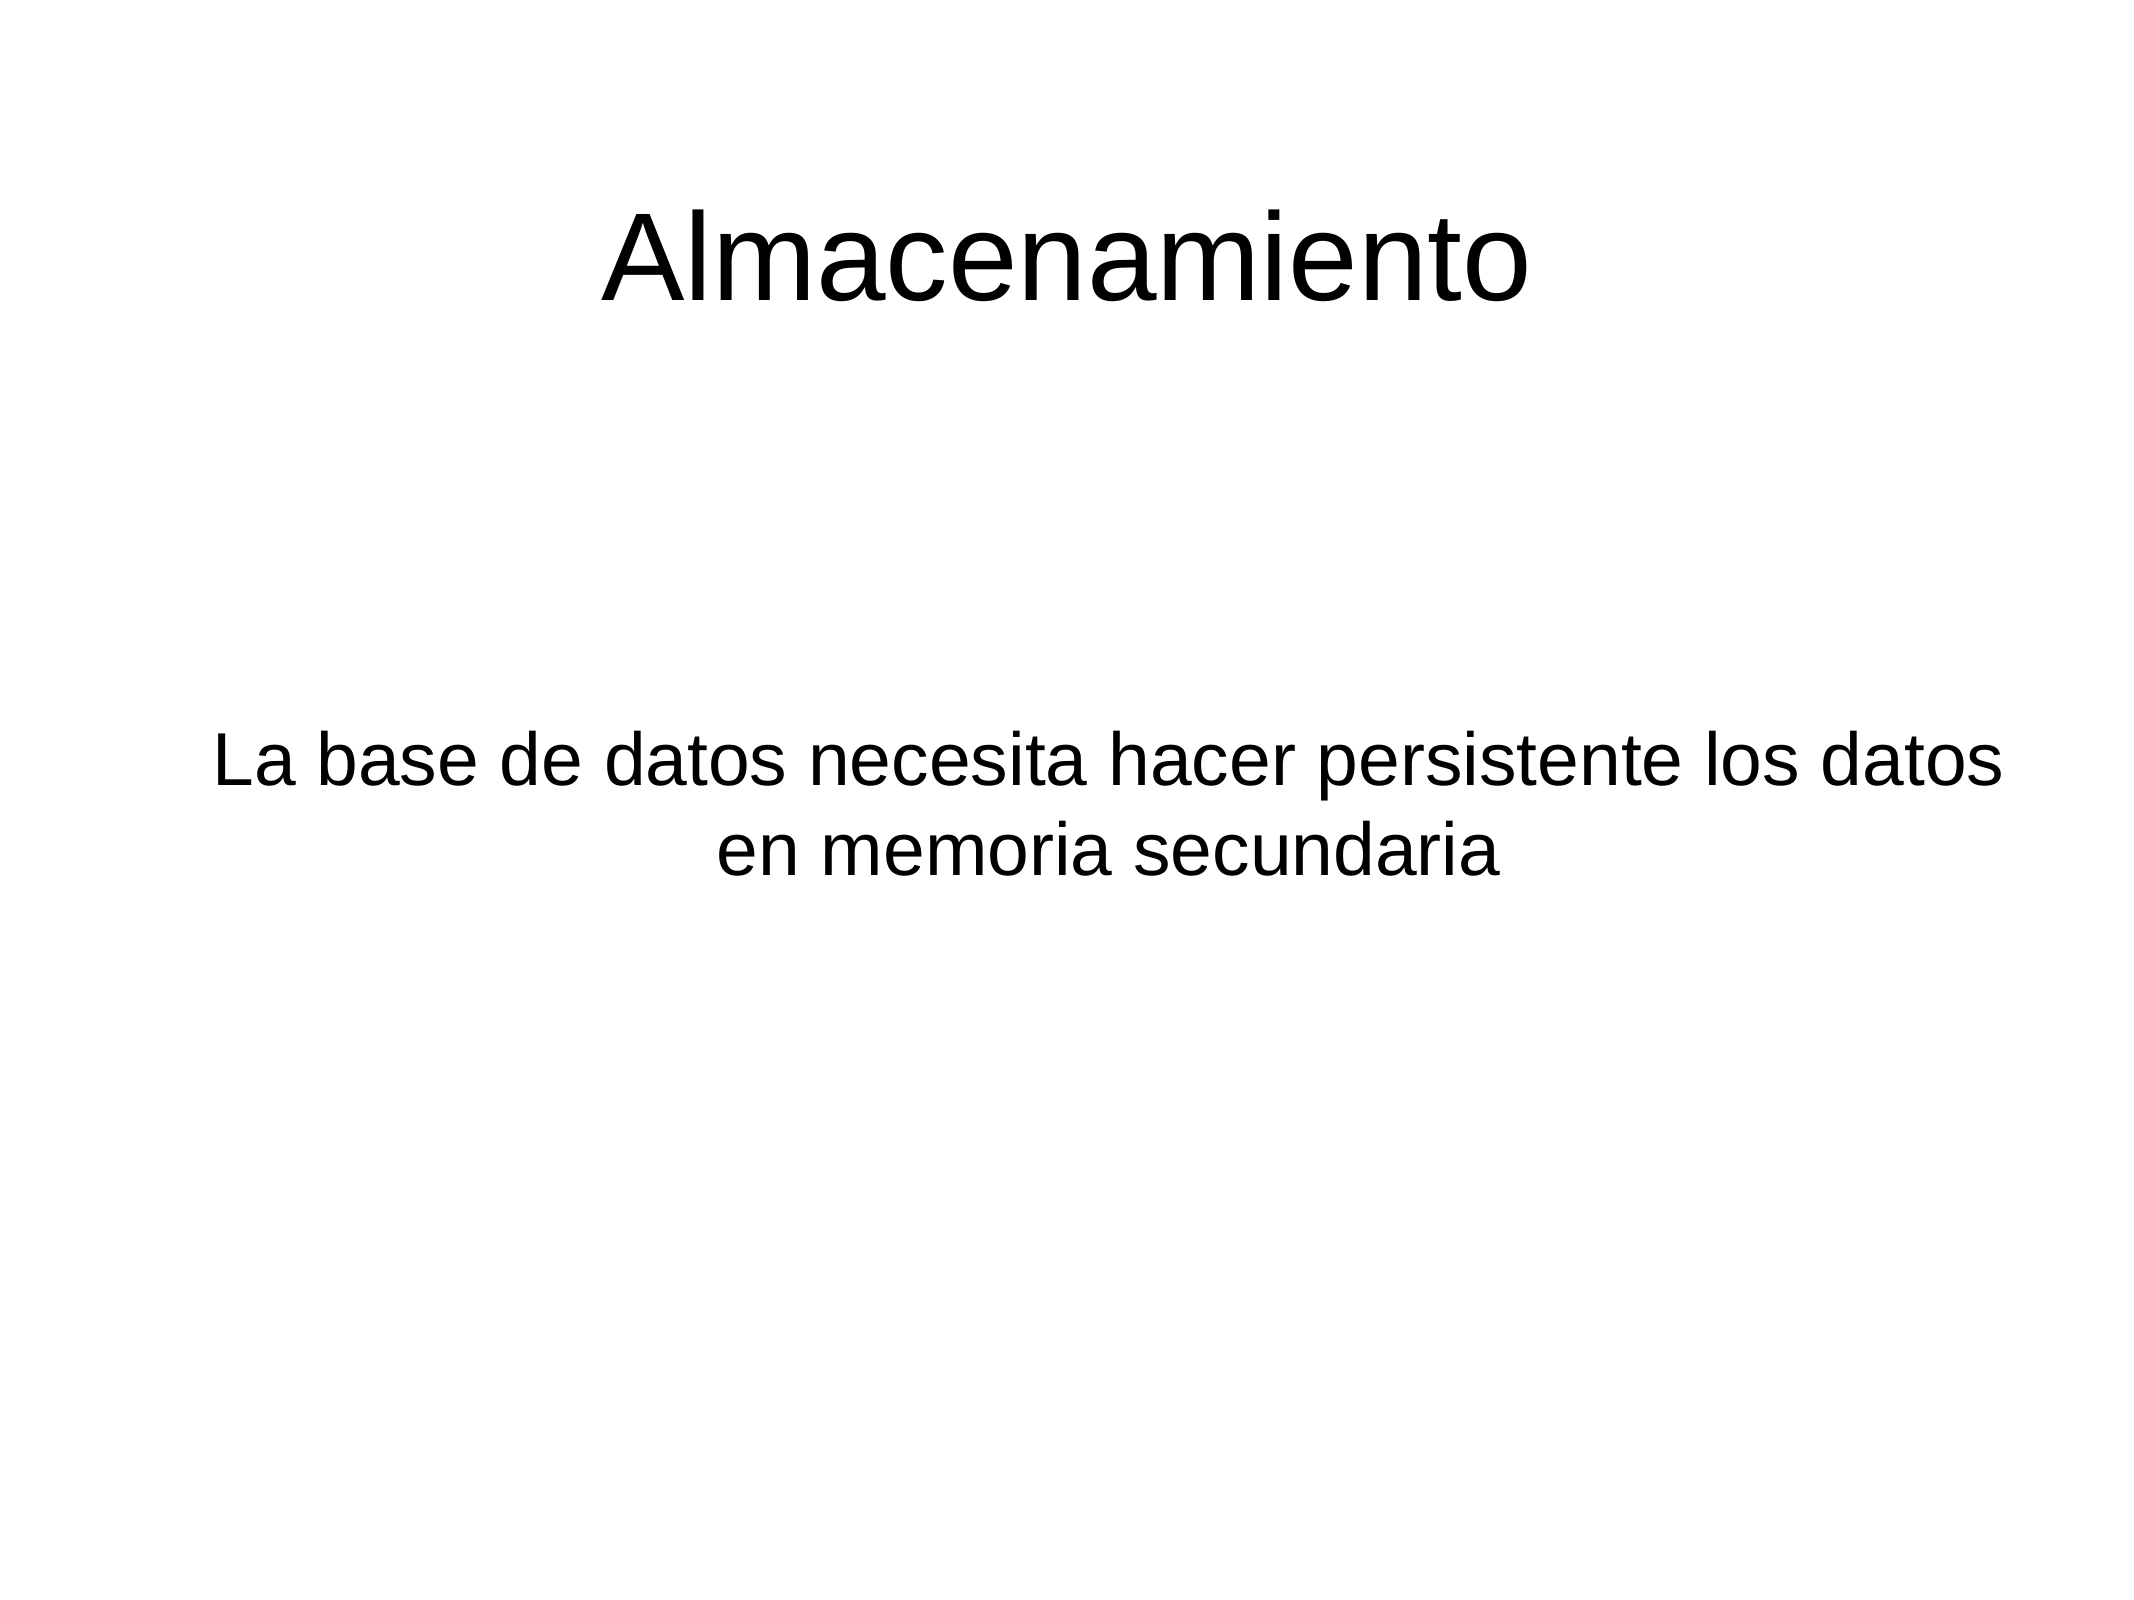

Almacenamiento
La base de datos necesita hacer persistente los datos en memoria secundaria